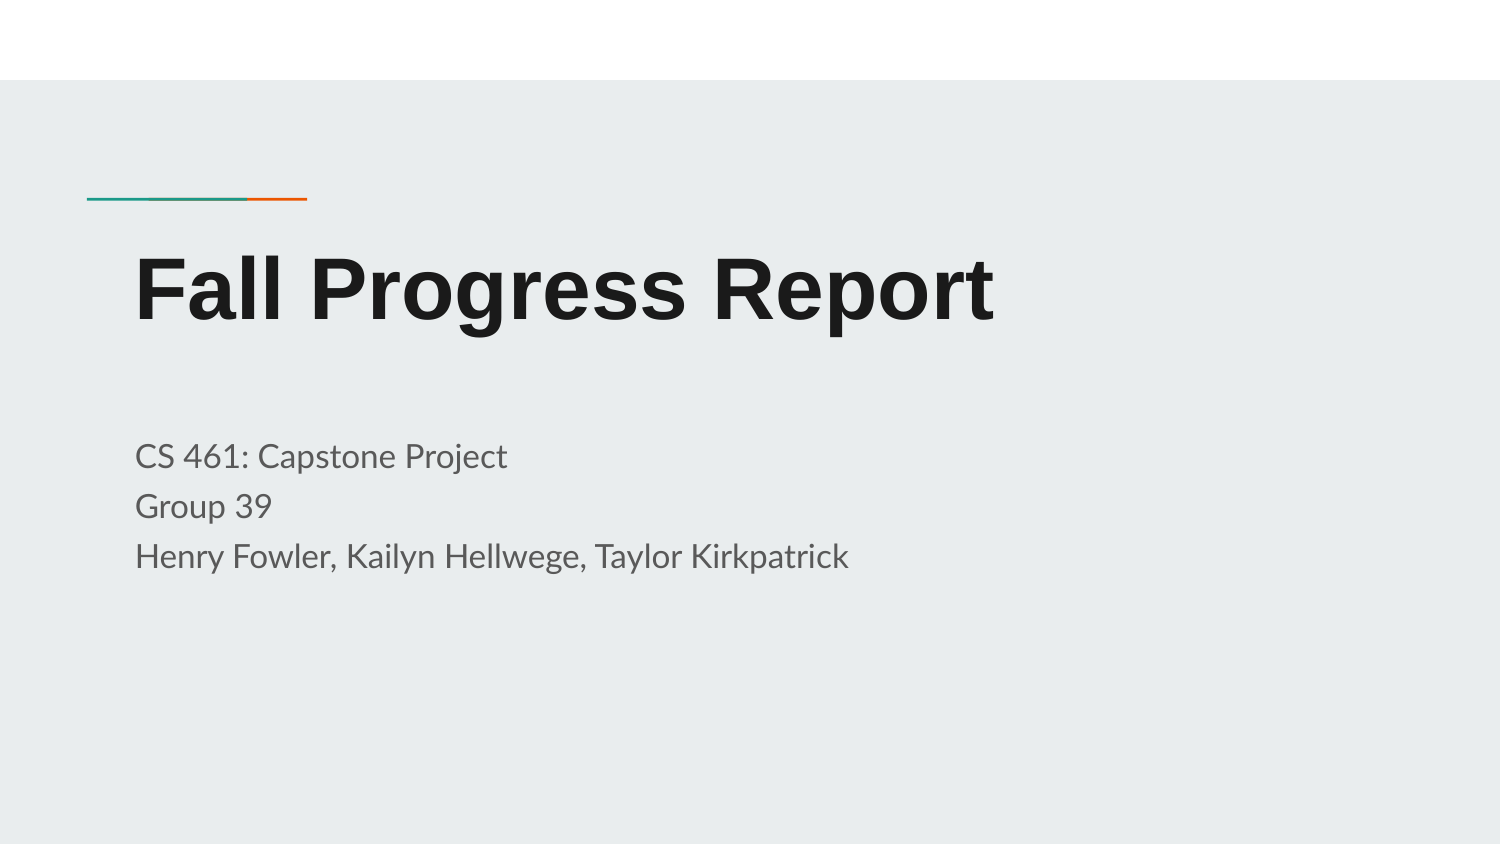

# Fall Progress Report
CS 461: Capstone Project
Group 39
Henry Fowler, Kailyn Hellwege, Taylor Kirkpatrick